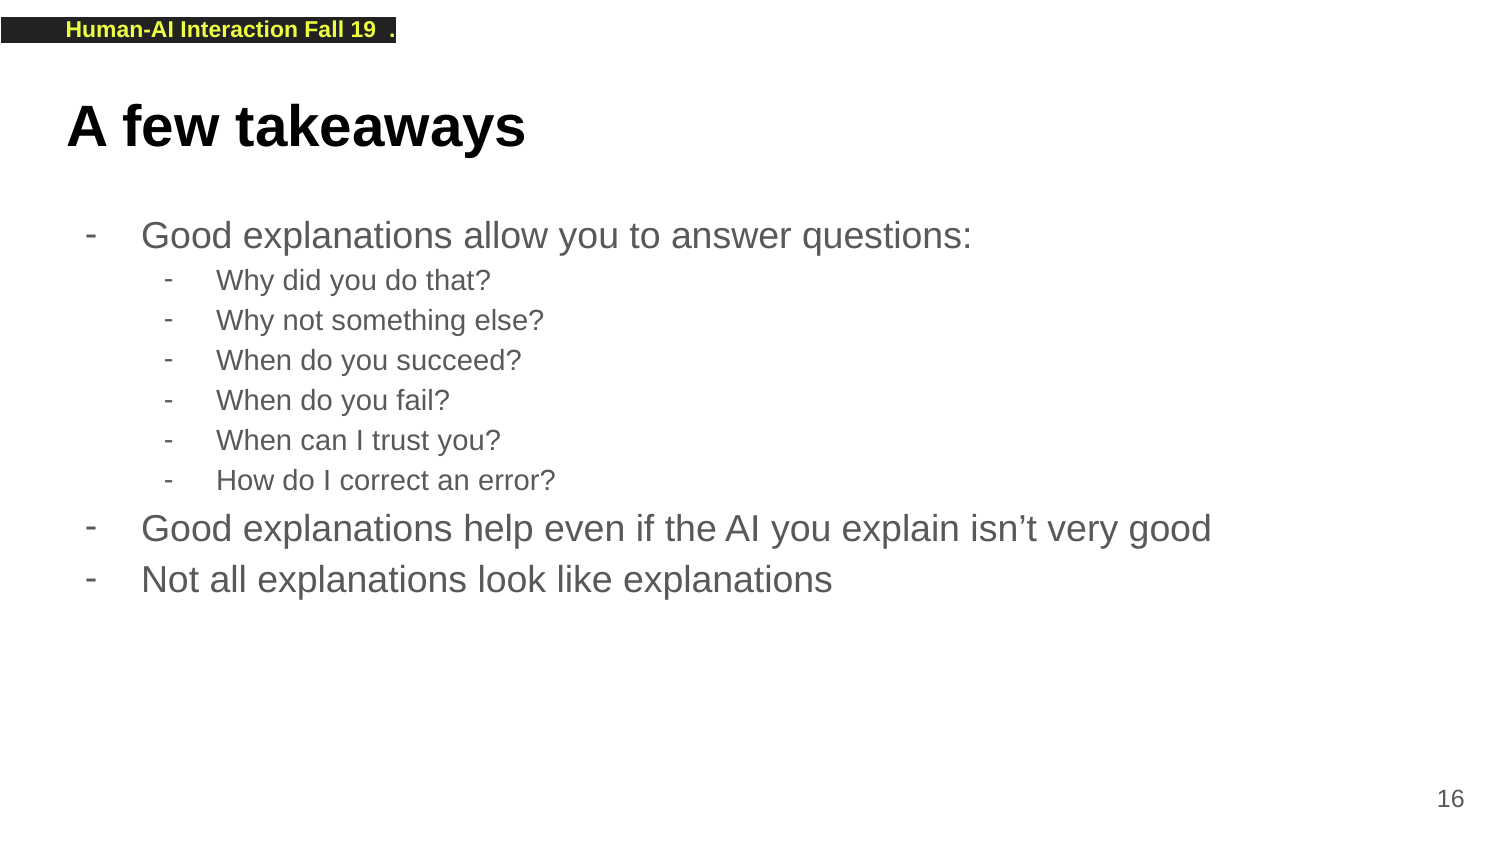

# A few takeaways
Good explanations allow you to answer questions:
Why did you do that?
Why not something else?
When do you succeed?
When do you fail?
When can I trust you?
How do I correct an error?
Good explanations help even if the AI you explain isn’t very good
Not all explanations look like explanations
16